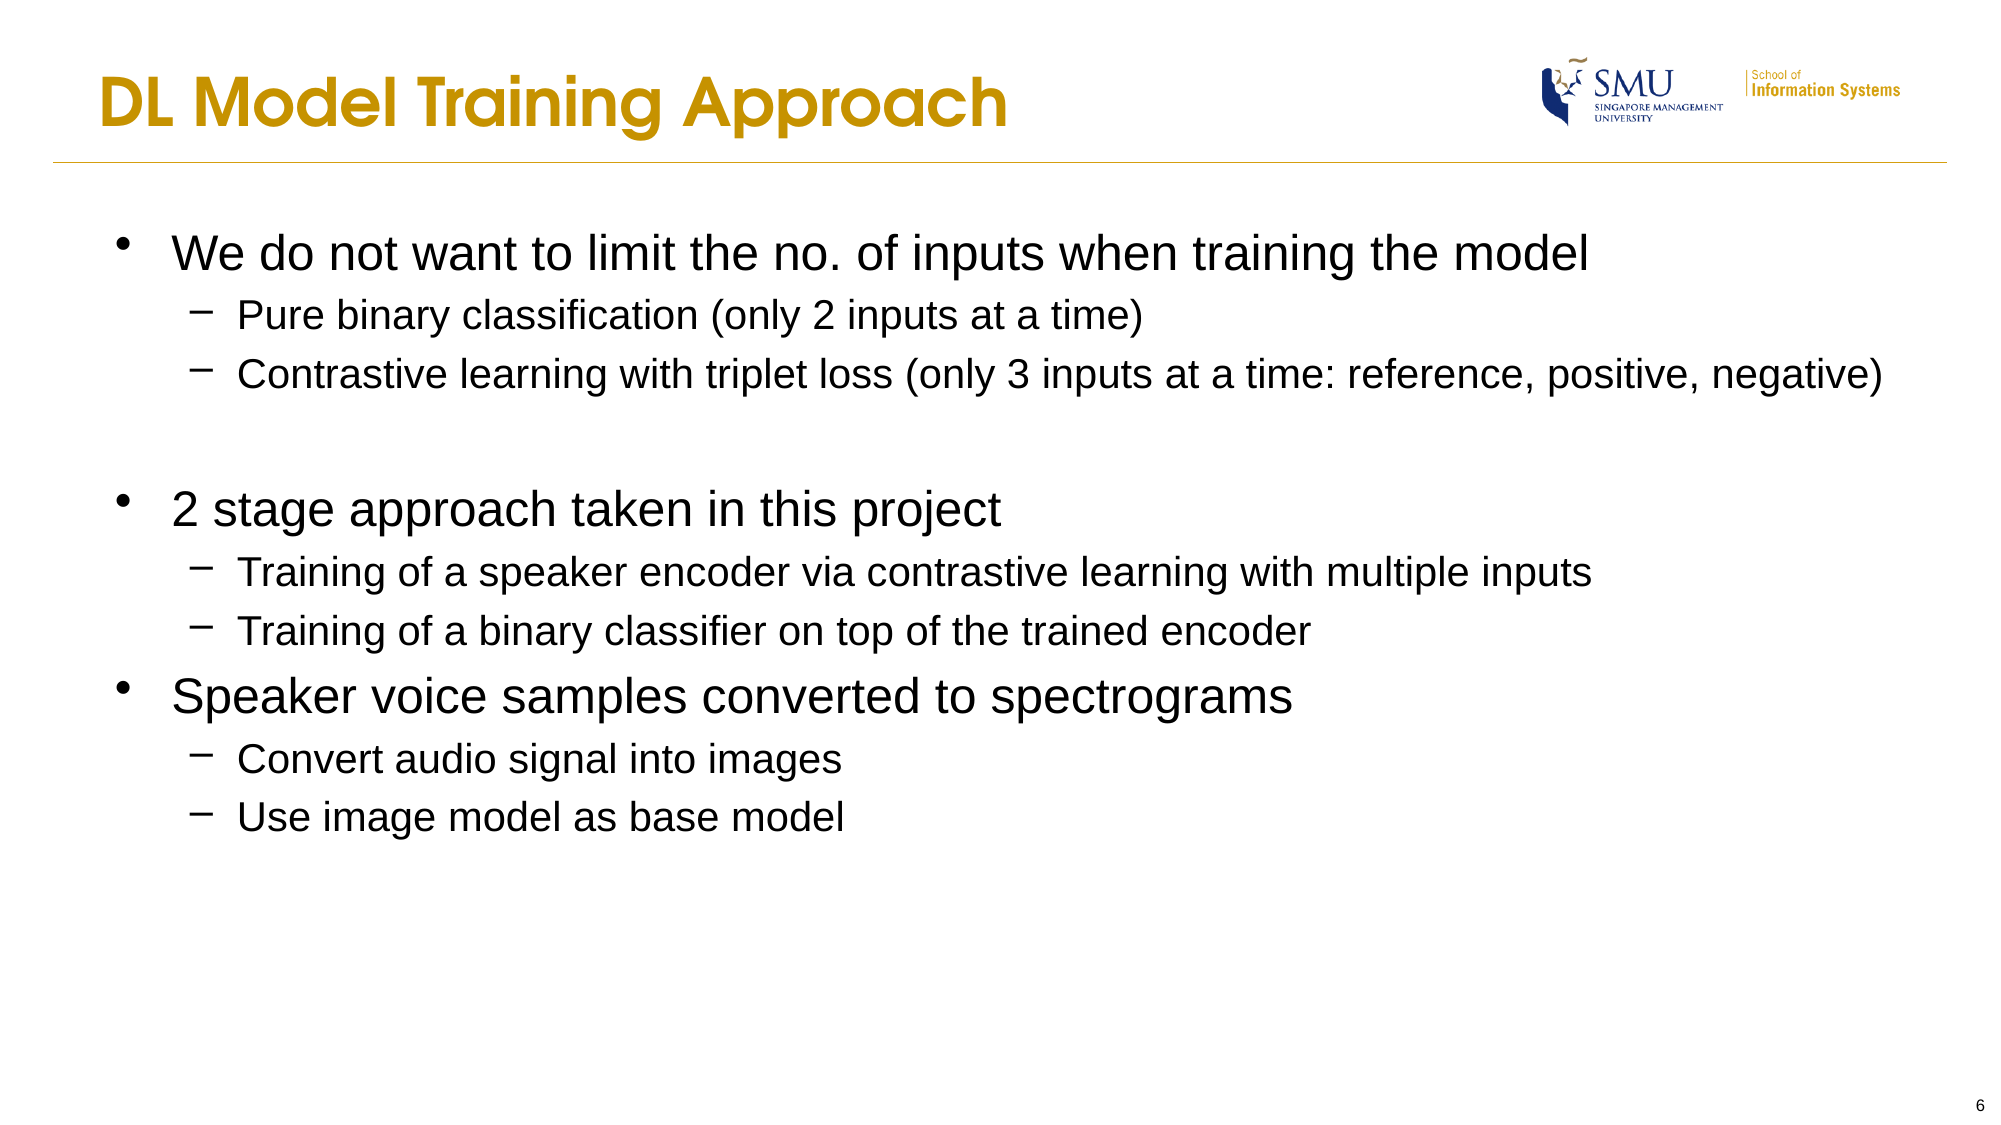

# DL Model Training Approach
We do not want to limit the no. of inputs when training the model
Pure binary classification (only 2 inputs at a time)
Contrastive learning with triplet loss (only 3 inputs at a time: reference, positive, negative)

2 stage approach taken in this project
Training of a speaker encoder via contrastive learning with multiple inputs
Training of a binary classifier on top of the trained encoder
Speaker voice samples converted to spectrograms
Convert audio signal into images
Use image model as base model
6